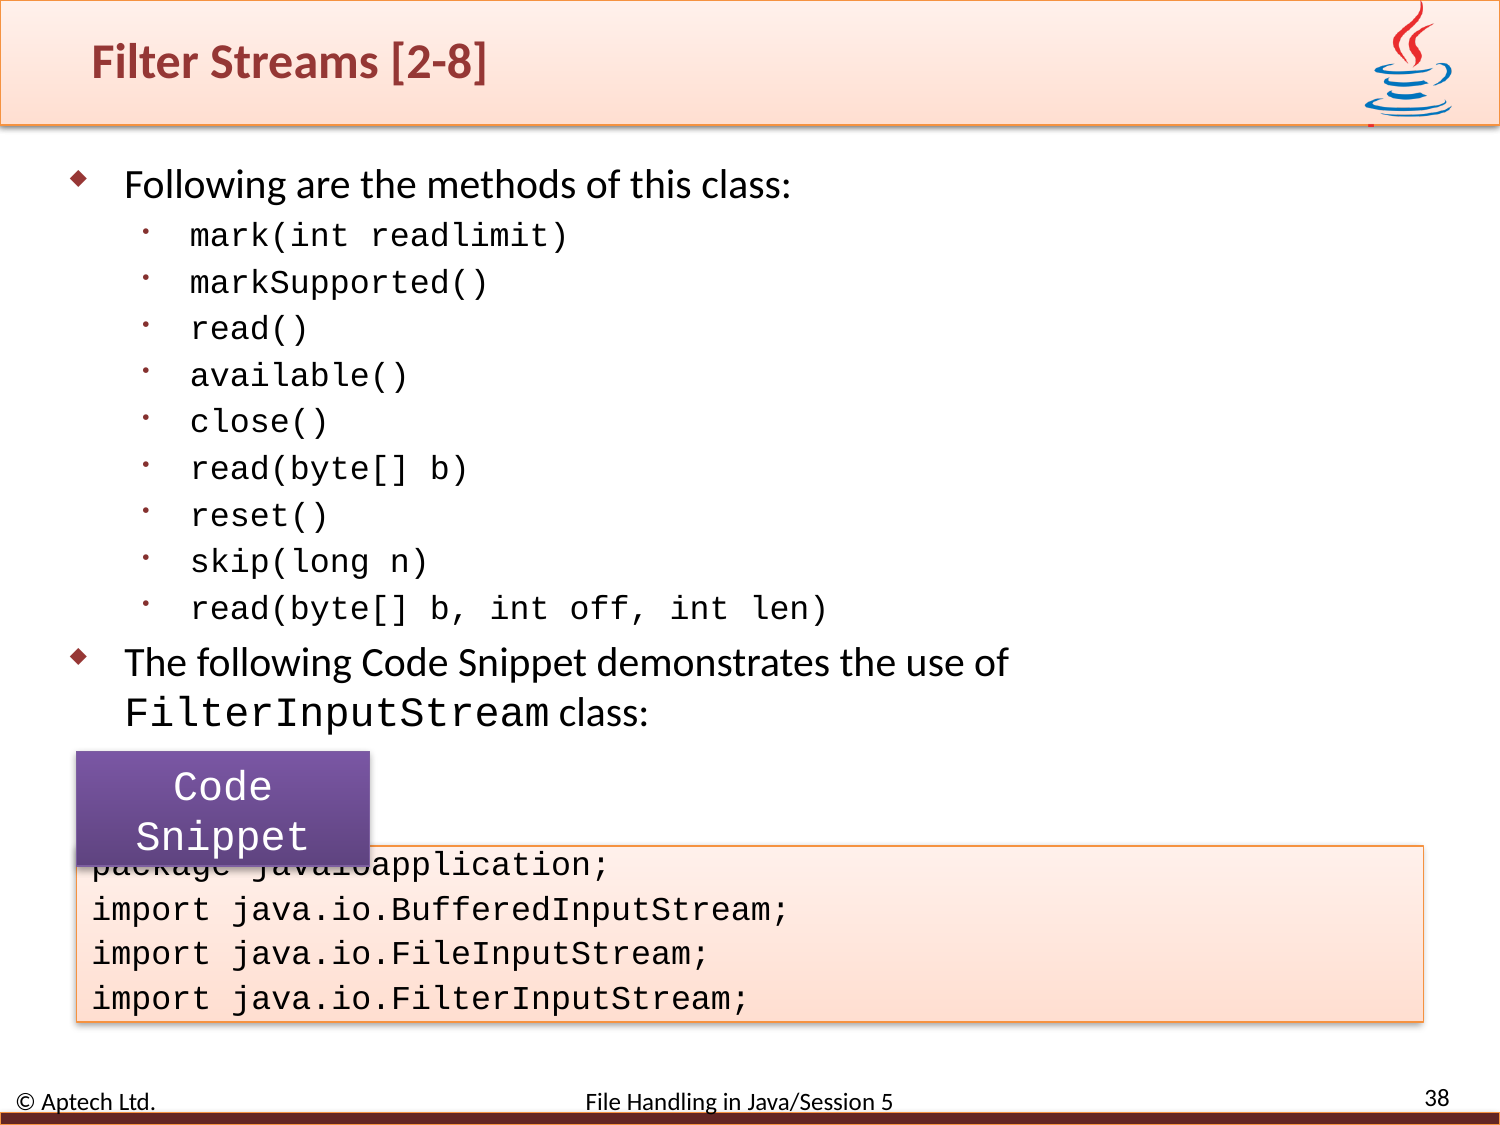

# Filter Streams [2-8]
Following are the methods of this class:
mark(int readlimit)
markSupported()
read()
available()
close()
read(byte[] b)
reset()
skip(long n)
read(byte[] b, int off, int len)
The following Code Snippet demonstrates the use of FilterInputStream class:
Code Snippet
package javaioapplication;
import java.io.BufferedInputStream;
import java.io.FileInputStream;
import java.io.FilterInputStream;
38
© Aptech Ltd.                                                                           File Handling in Java/Session 5